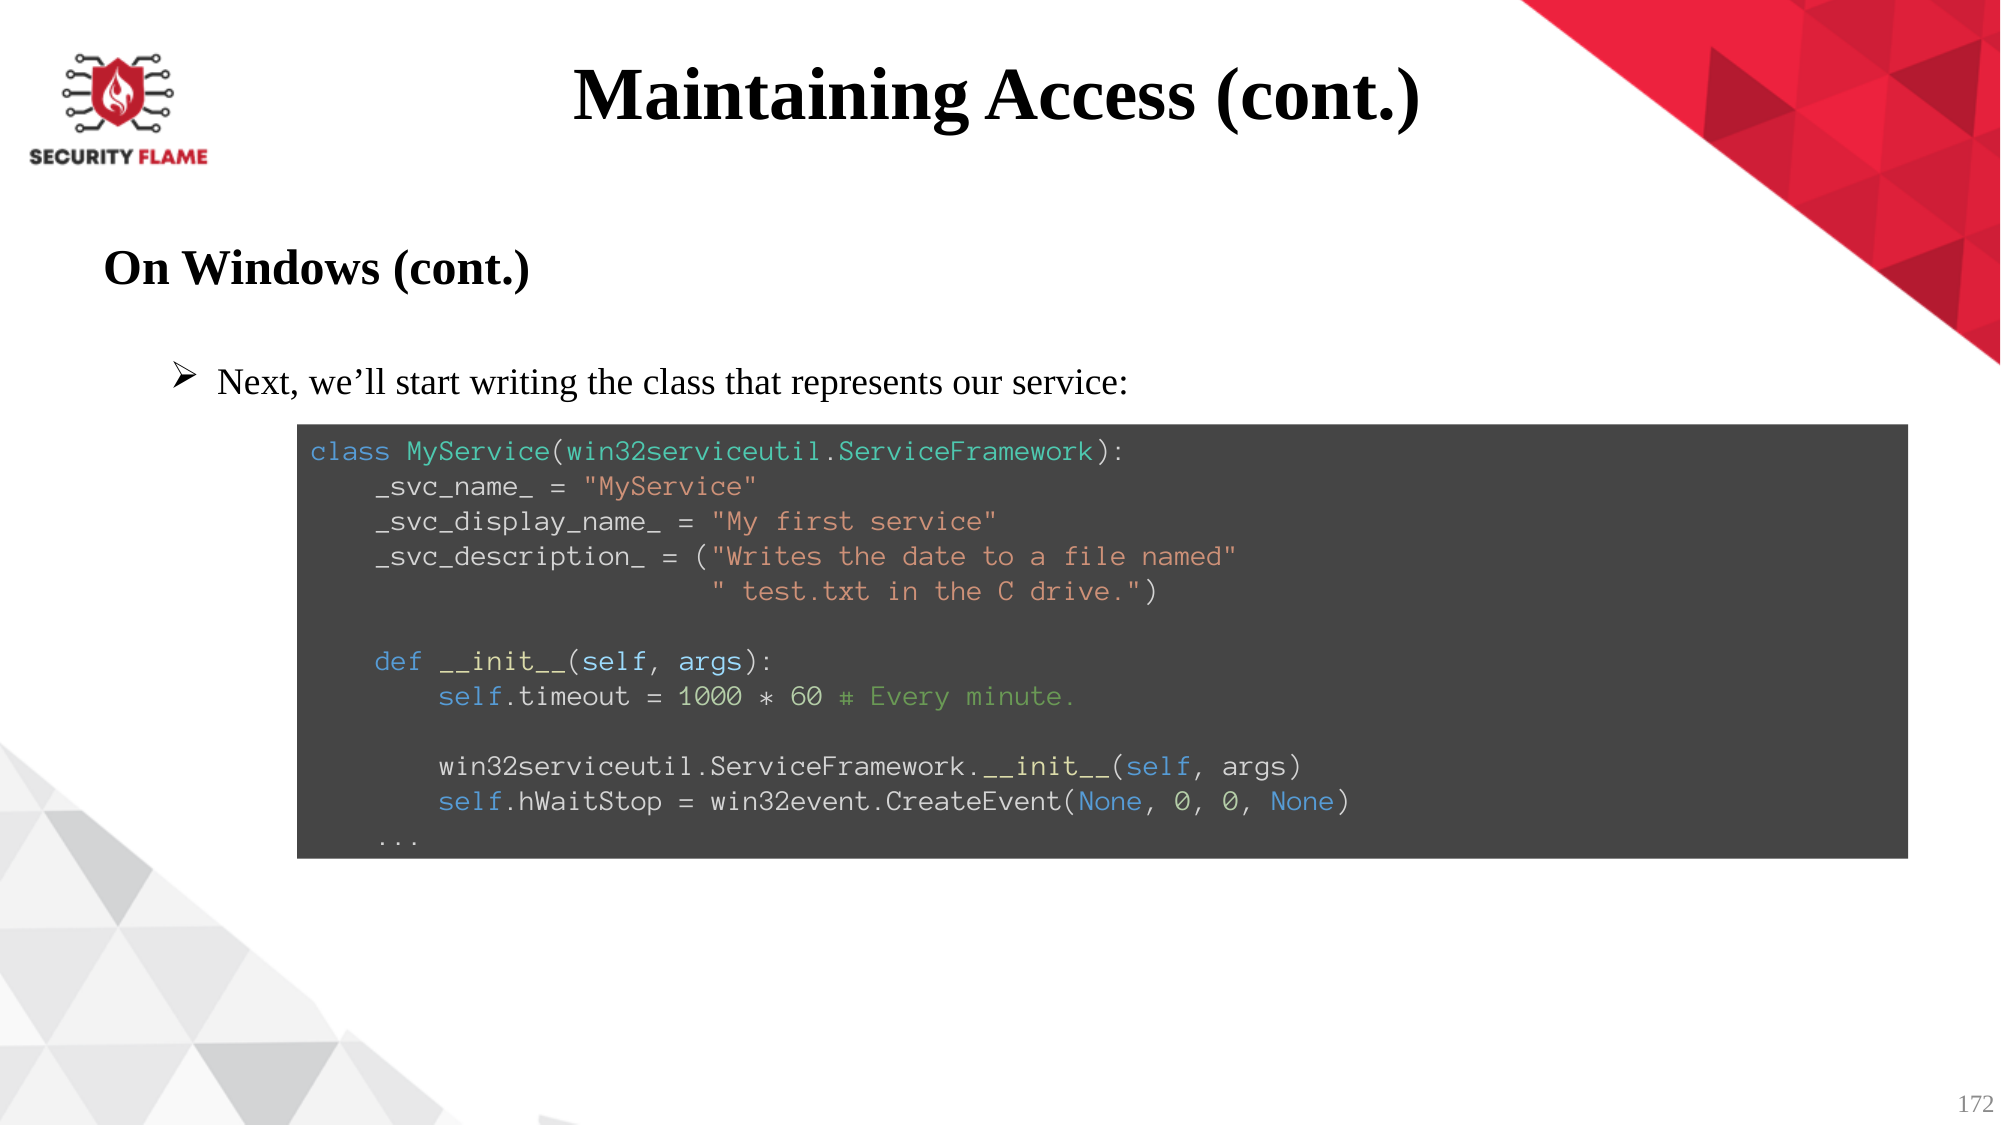

Maintaining Access (cont.)
On Windows (cont.)
Next, we’ll start writing the class that represents our service:
class MyService(win32serviceutil.ServiceFramework):
    _svc_name_ = "MyService"
    _svc_display_name_ = "My first service"
    _svc_description_ = ("Writes the date to a file named"
                         " test.txt in the C drive.")
    def __init__(self, args):
        self.timeout = 1000 * 60 # Every minute.
        win32serviceutil.ServiceFramework.__init__(self, args)
        self.hWaitStop = win32event.CreateEvent(None, 0, 0, None)
    ...
172